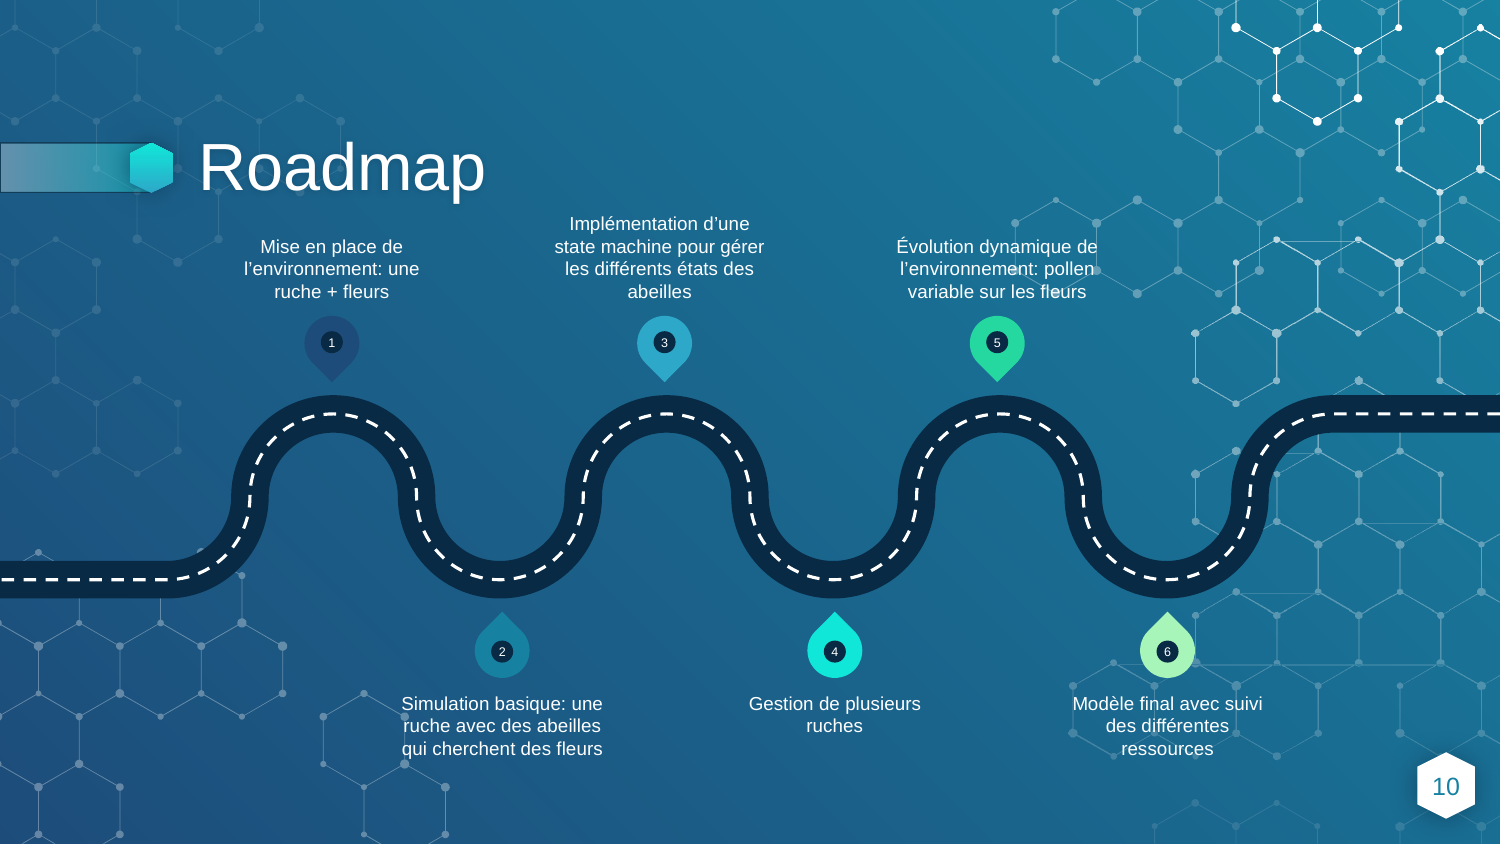

# Roadmap
Mise en place de l’environnement: une ruche + fleurs
Implémentation d’une state machine pour gérer les différents états des abeilles
Évolution dynamique de l’environnement: pollen variable sur les fleurs

1

3

5

2

4

6
Simulation basique: une ruche avec des abeilles qui cherchent des fleurs
Gestion de plusieurs ruches
Modèle final avec suivi des différentes ressources
10